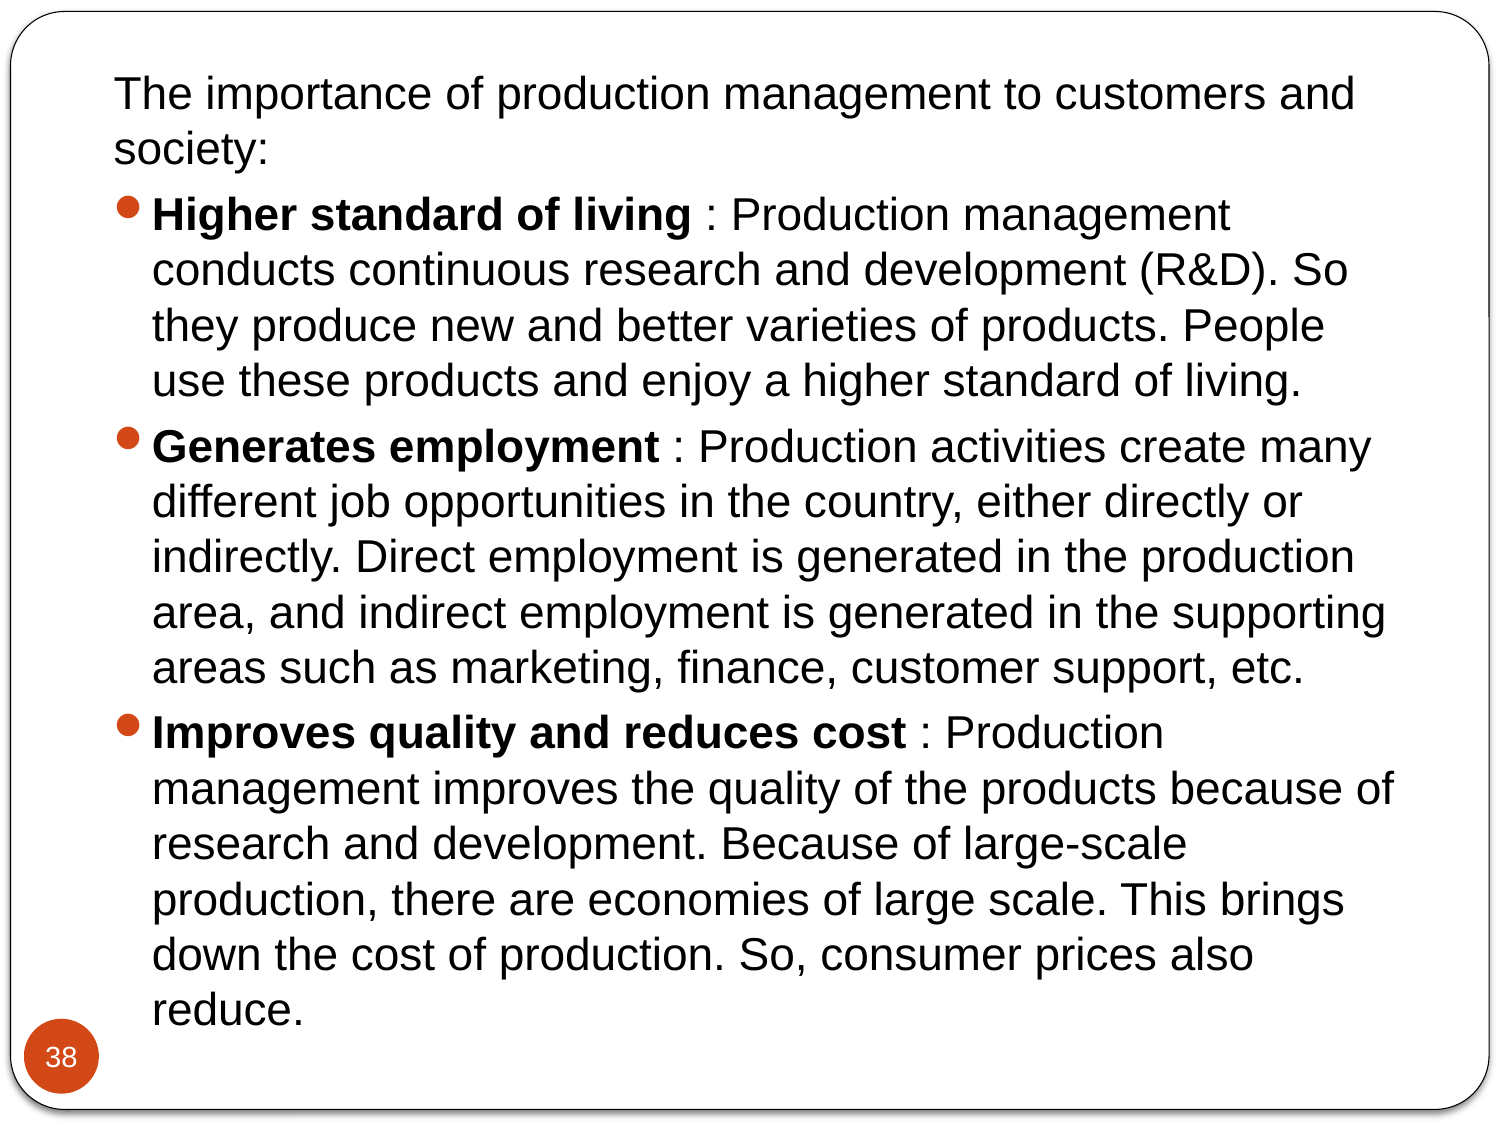

The importance of production management to customers and society:
Higher standard of living : Production management conducts continuous research and development (R&D). So they produce new and better varieties of products. People use these products and enjoy a higher standard of living.
Generates employment : Production activities create many different job opportunities in the country, either directly or indirectly. Direct employment is generated in the production area, and indirect employment is generated in the supporting areas such as marketing, finance, customer support, etc.
Improves quality and reduces cost : Production management improves the quality of the products because of research and development. Because of large-scale production, there are economies of large scale. This brings down the cost of production. So, consumer prices also reduce.

38